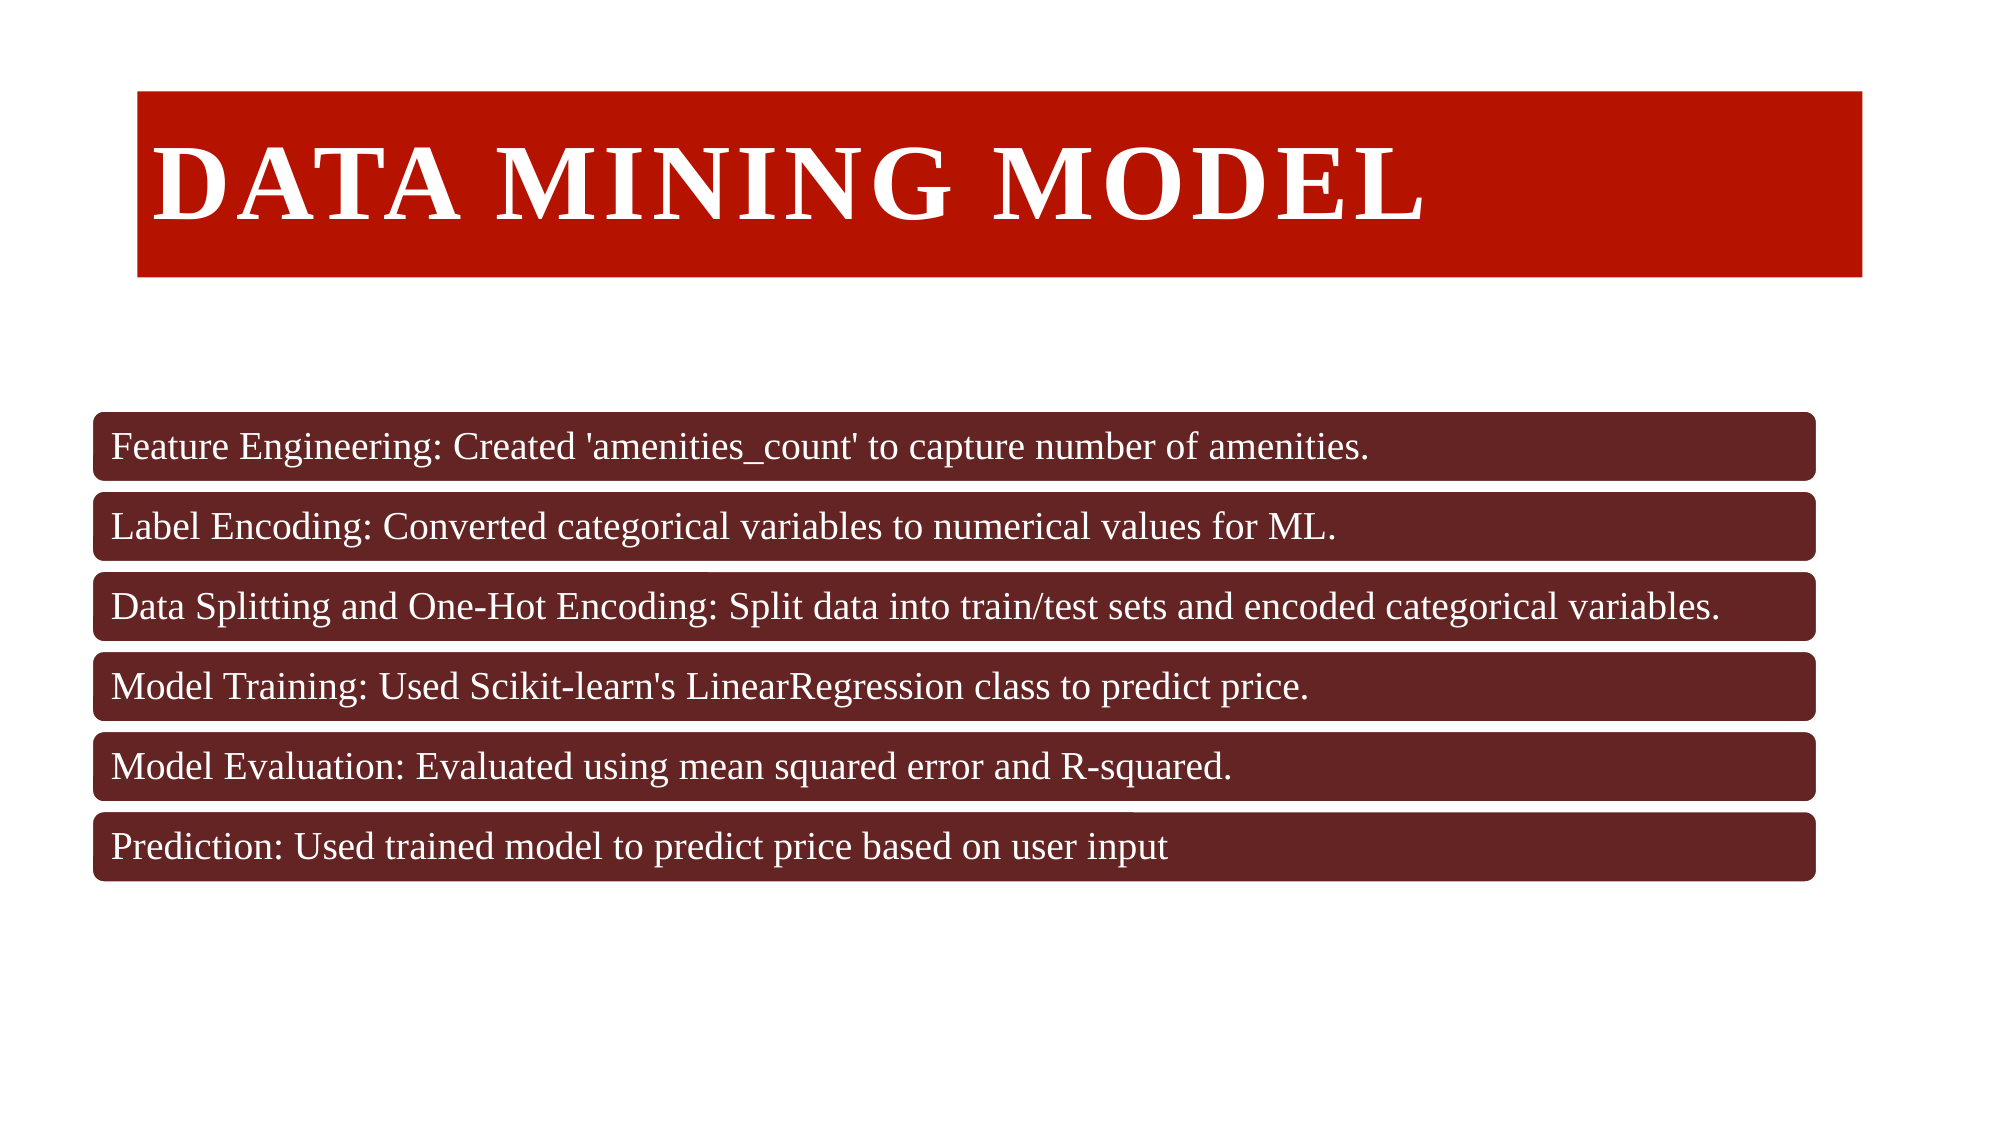

# DATA MINING MODEL
Feature Engineering: Created 'amenities_count' to capture number of amenities.
Label Encoding: Converted categorical variables to numerical values for ML.
Data Splitting and One-Hot Encoding: Split data into train/test sets and encoded categorical variables.
Model Training: Used Scikit-learn's LinearRegression class to predict price.
Model Evaluation: Evaluated using mean squared error and R-squared.
Prediction: Used trained model to predict price based on user input